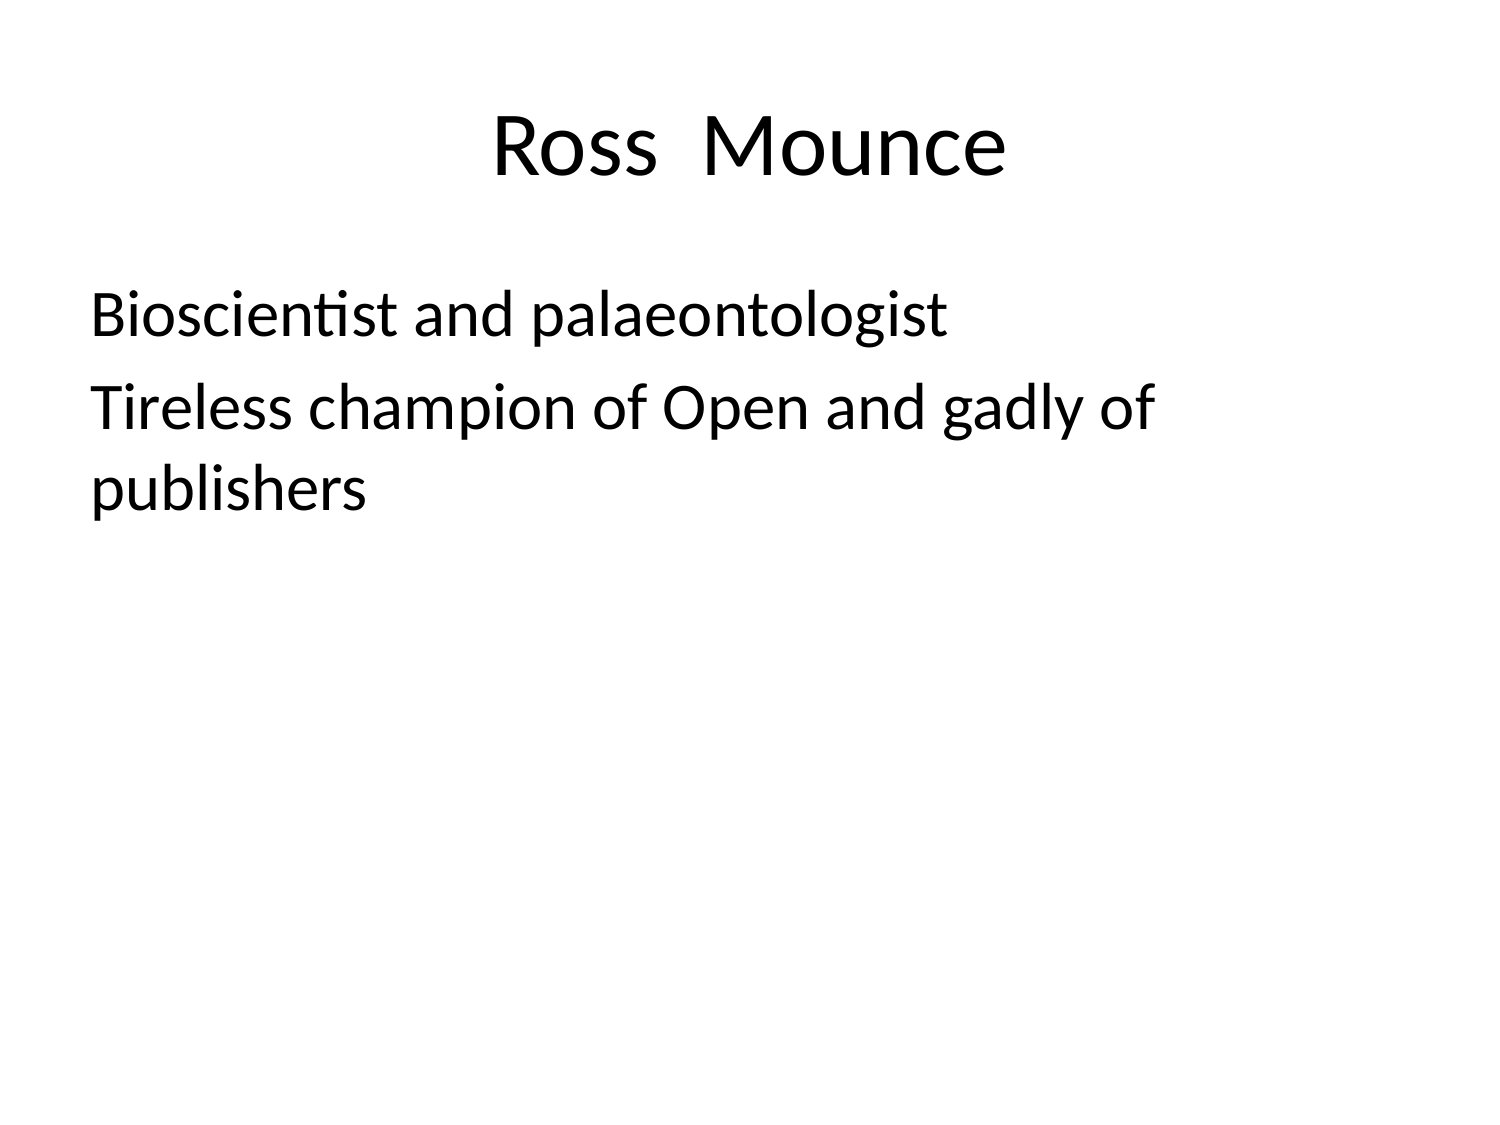

# Ross  Mounce
Bioscientist and palaeontologist
Tireless champion of Open and gadly of publishers